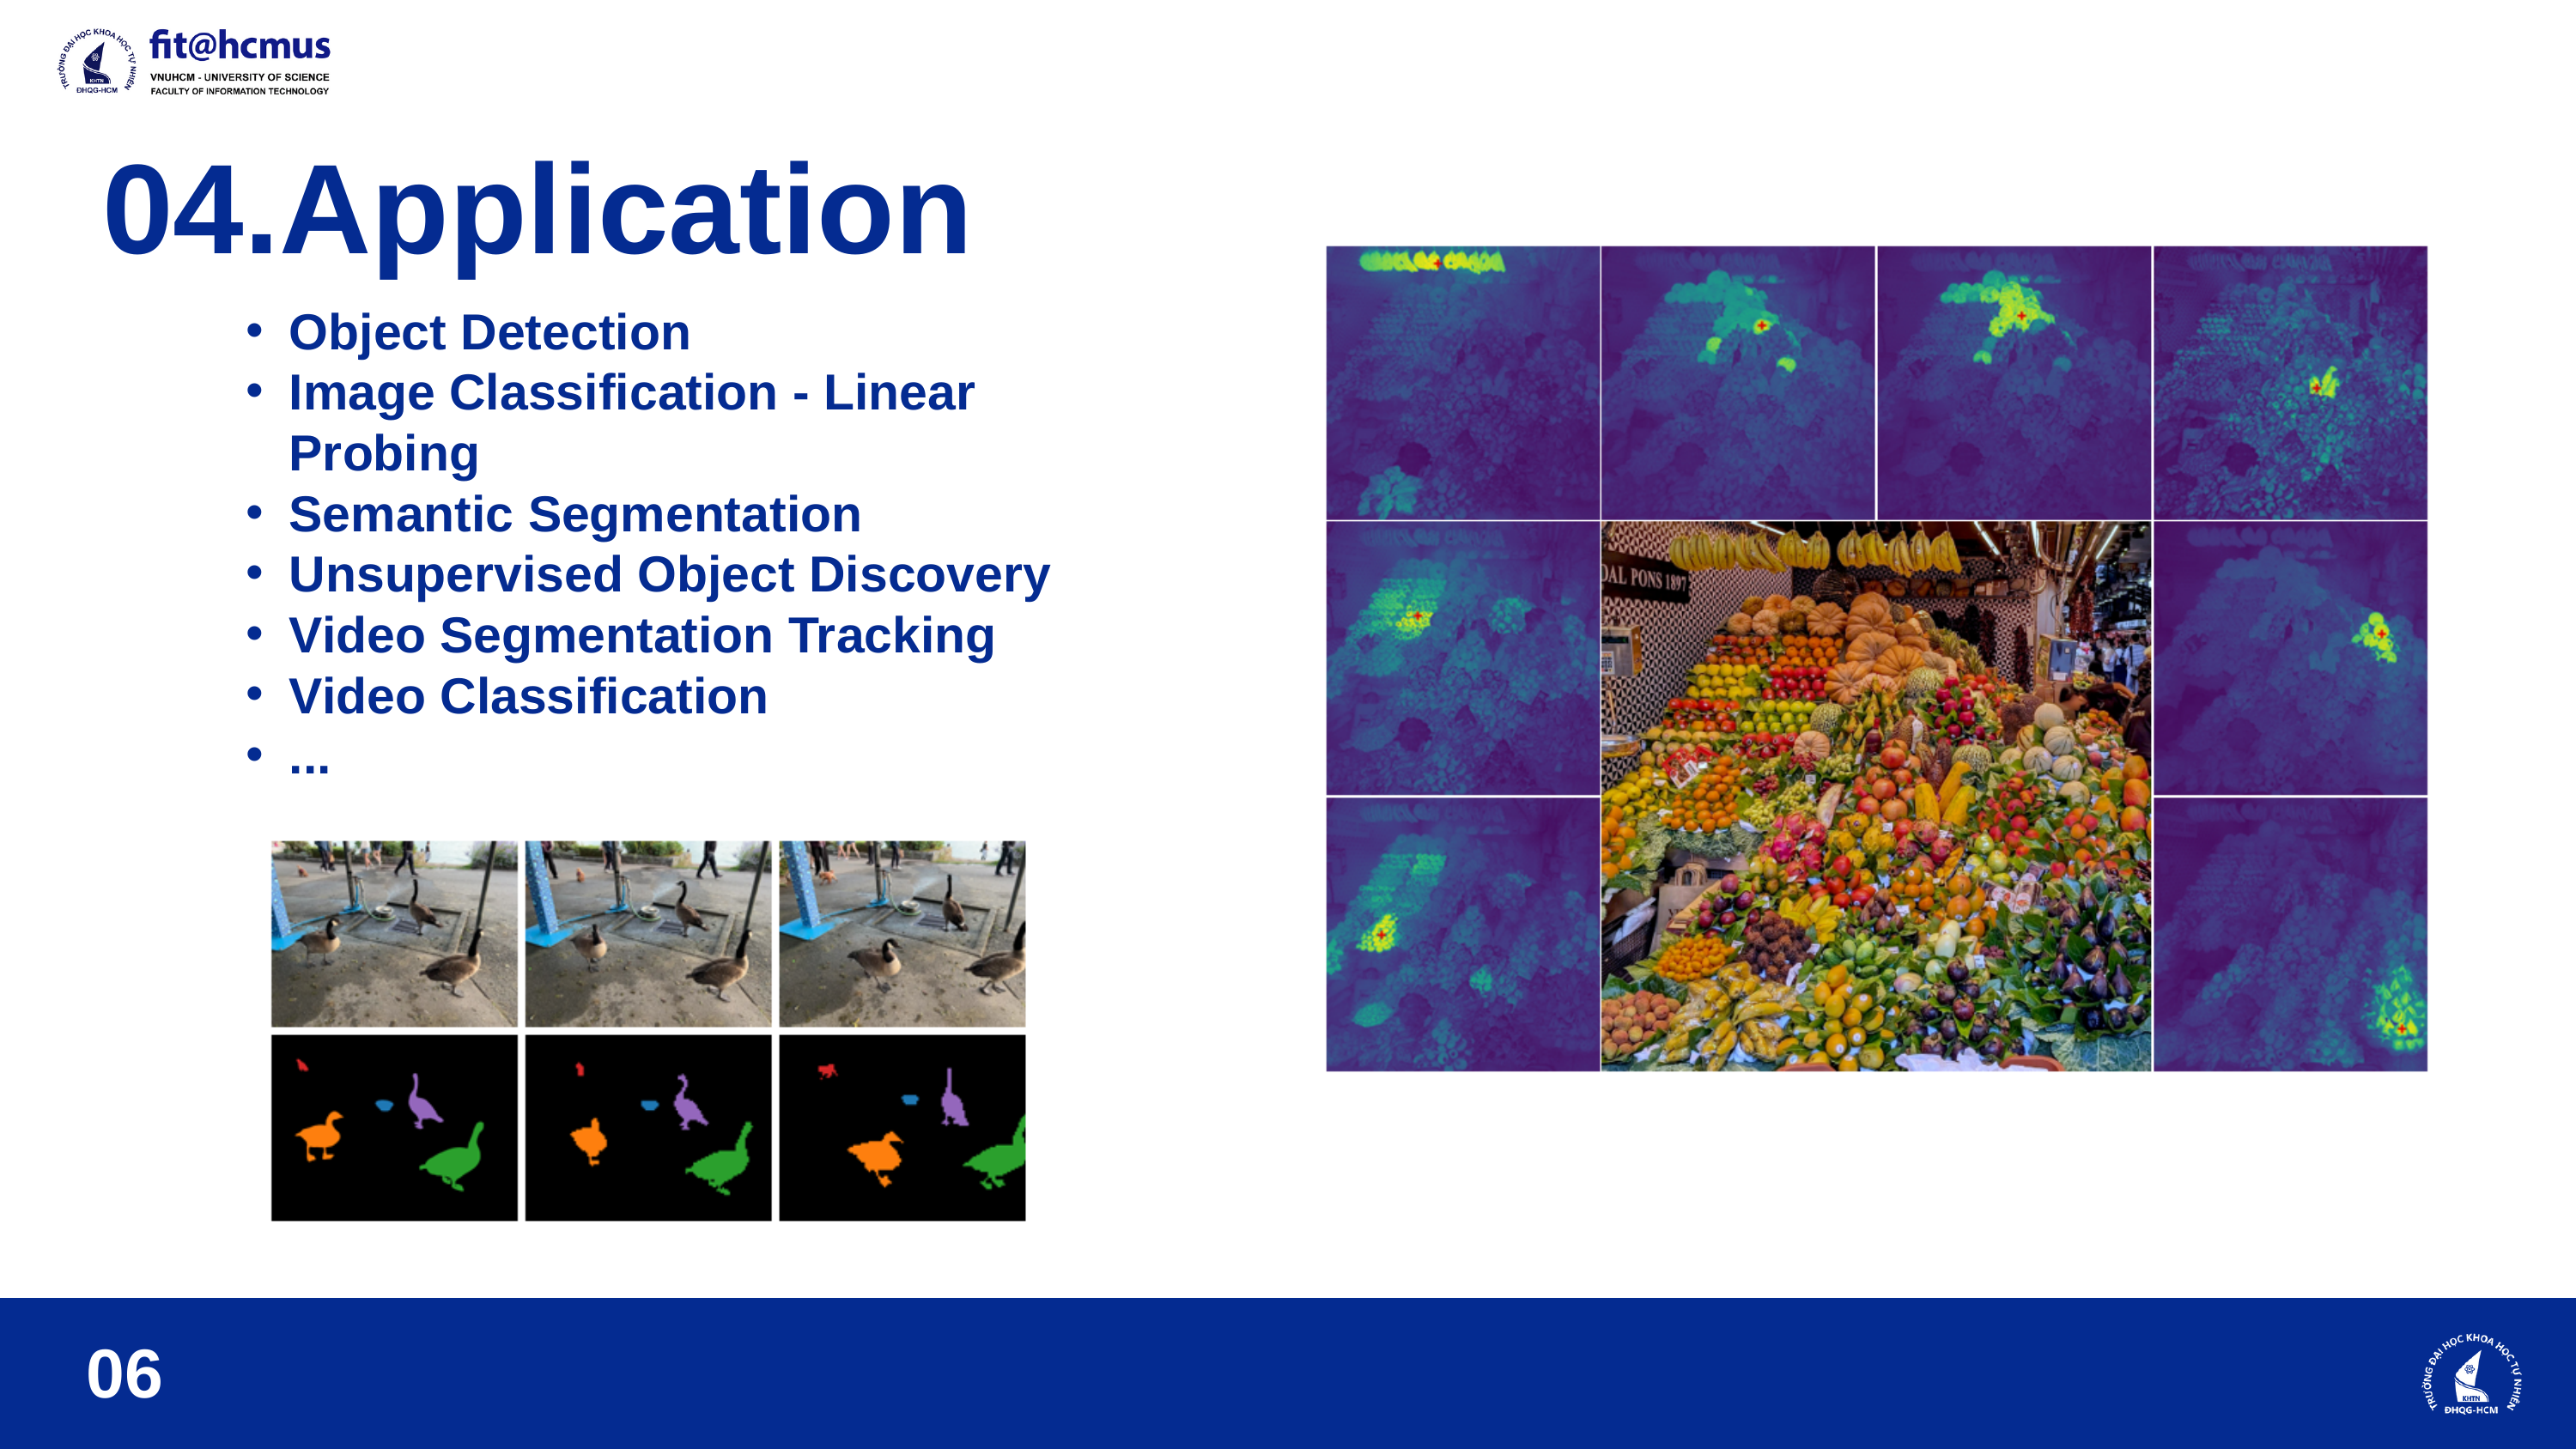

04.Application

Object Detection
Image Classification - Linear Probing
Semantic Segmentation
Unsupervised Object Discovery
Video Segmentation Tracking
Video Classification
...

06